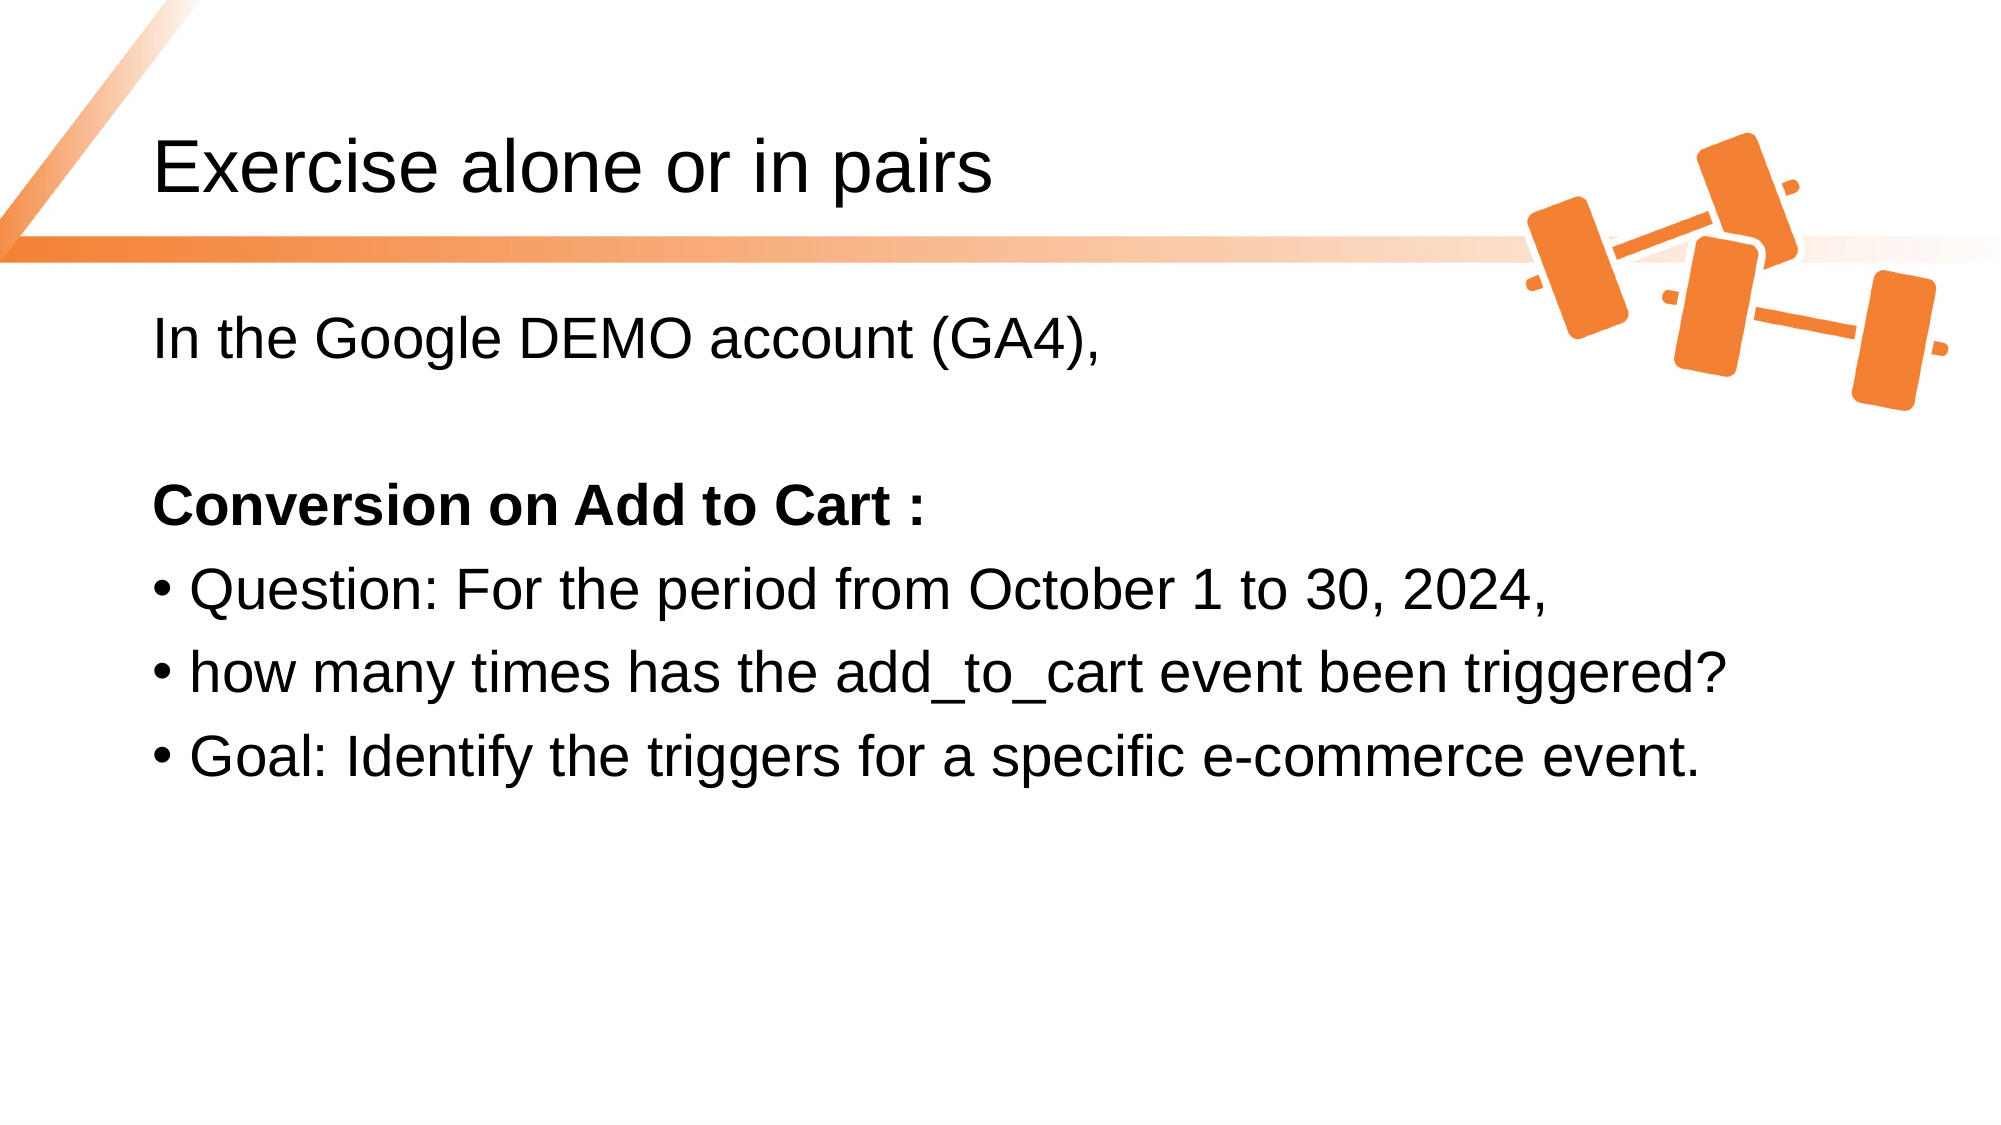

# Exercise alone or in pairs
In the Google DEMO account (GA4),

Conversion on Add to Cart :
Question: For the period from October 1 to 30, 2024,
how many times has the add_to_cart event been triggered?
Goal: Identify the triggers for a specific e-commerce event.